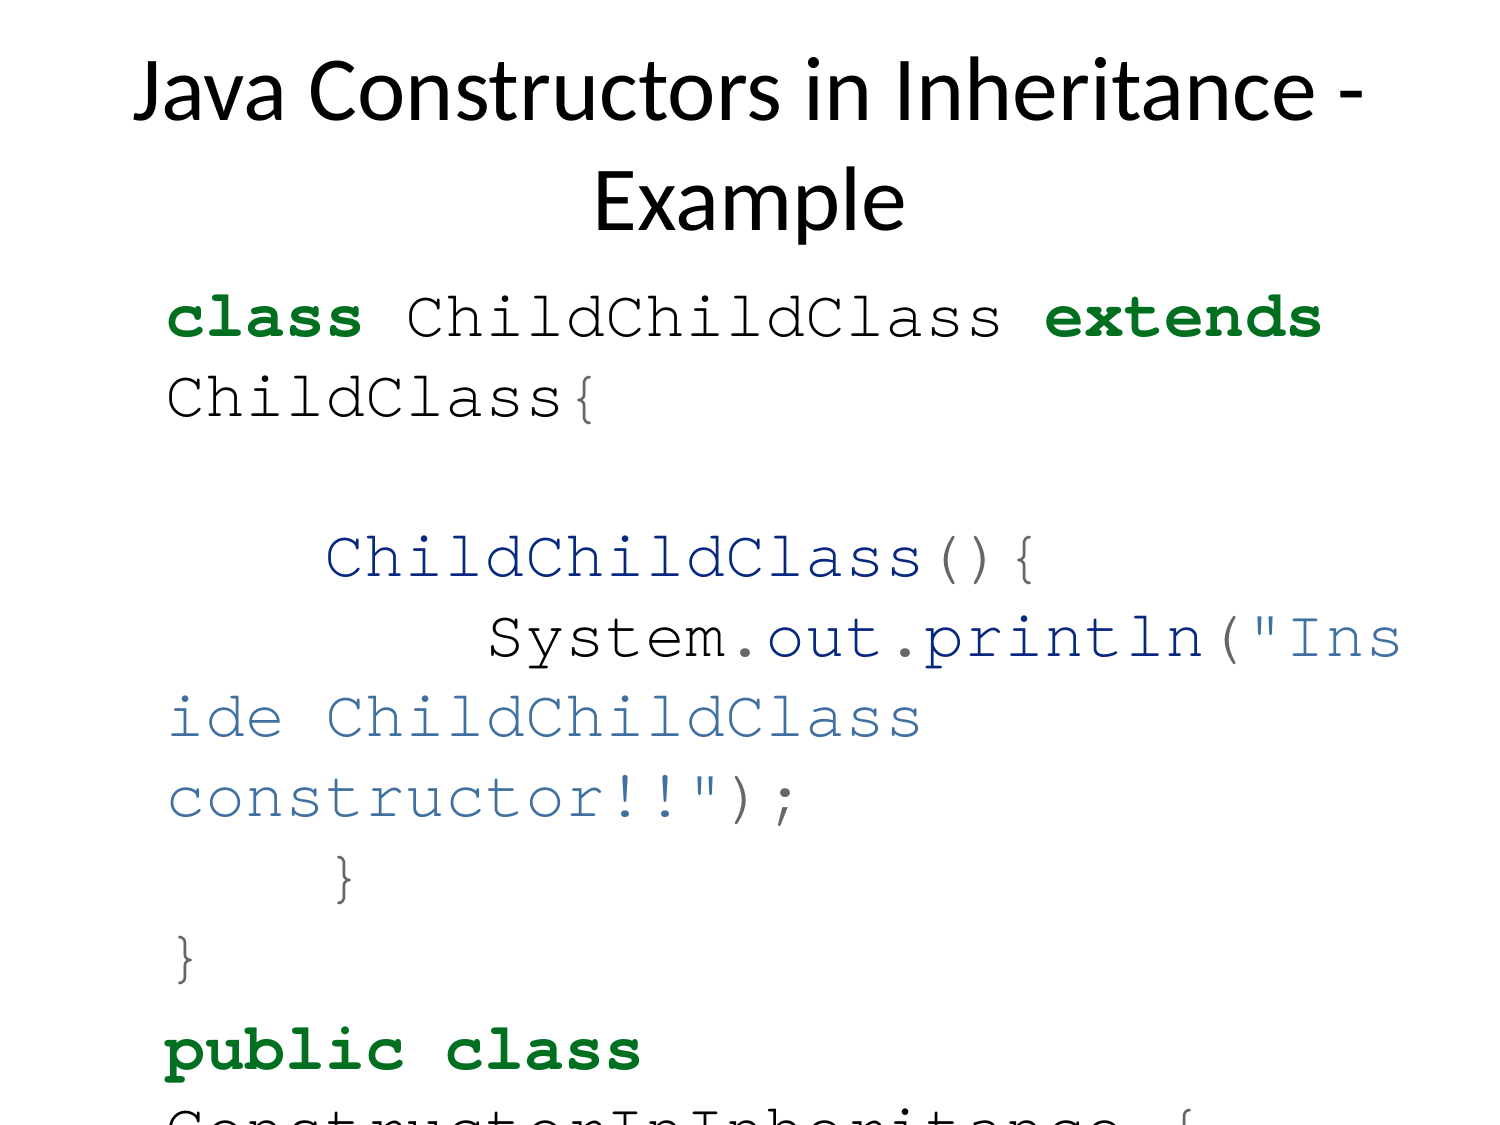

# Java Constructors in Inheritance - Example
class ChildChildClass extends ChildClass{
    ChildChildClass(){
        System.out.println("Inside ChildChildClass constructor!!");
    }
}
public class ConstructorInInheritance {
    public static void main(String[] args) {
        ChildChildClass obj = new ChildChildClass();
    }
}